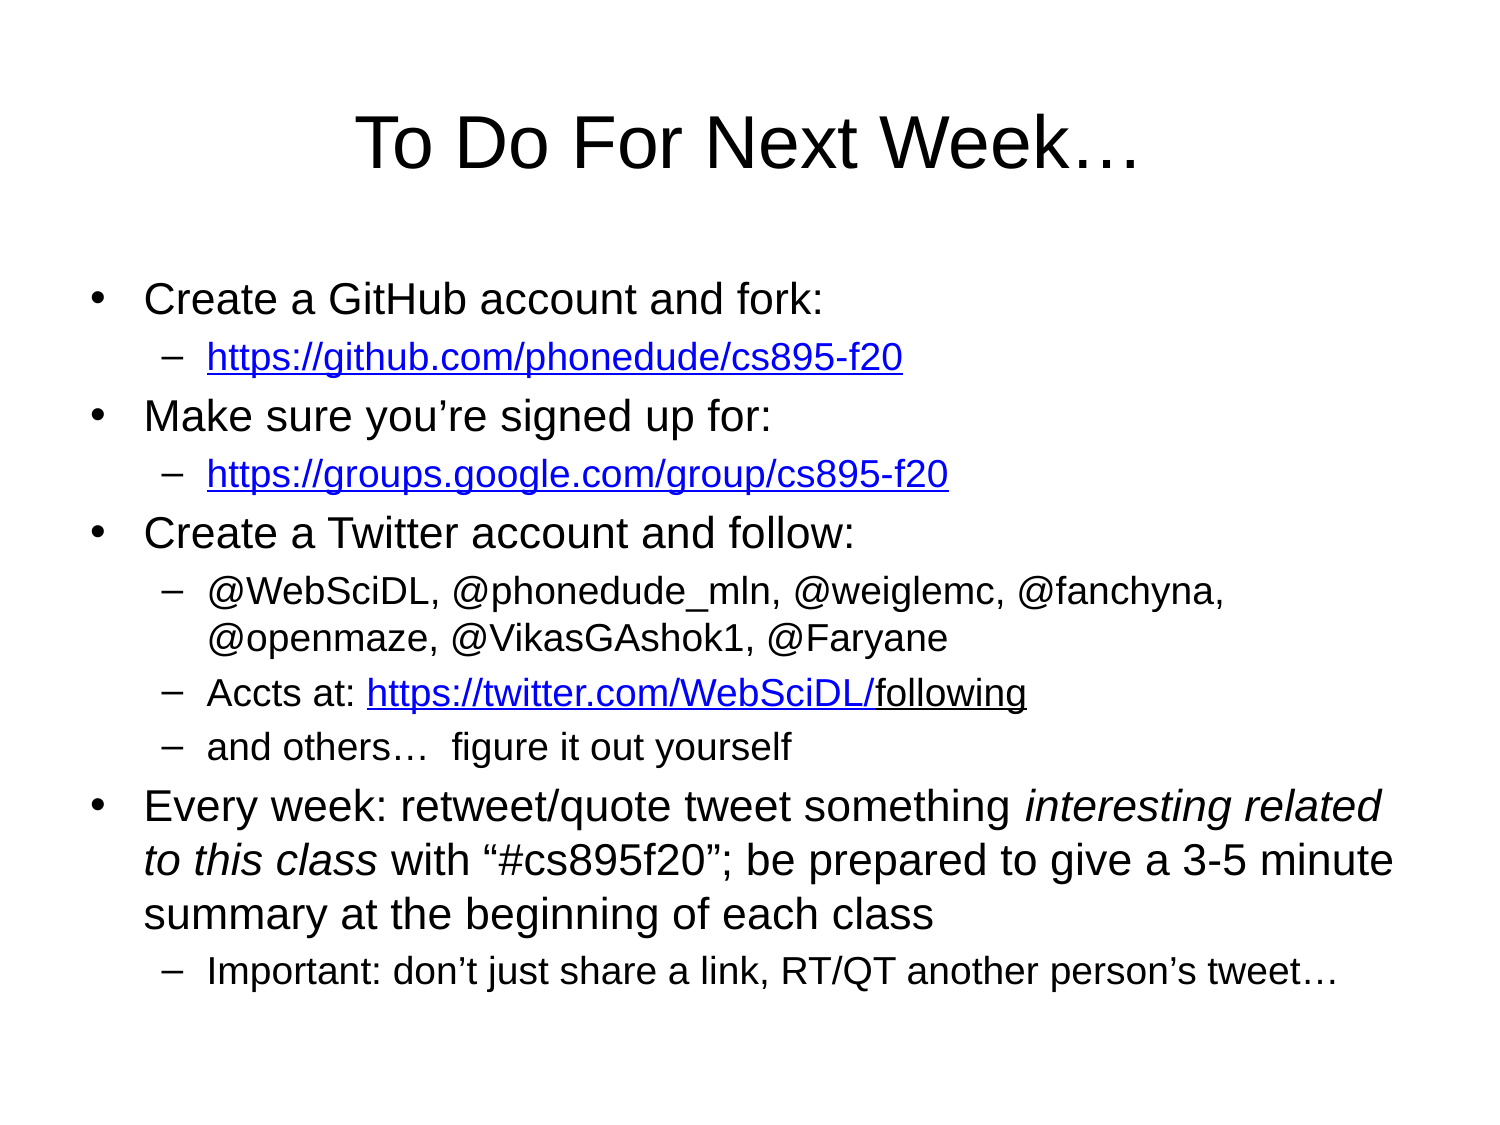

# To Do For Next Week…
Create a GitHub account and fork:
https://github.com/phonedude/cs895-f20
Make sure you’re signed up for:
https://groups.google.com/group/cs895-f20
Create a Twitter account and follow:
@WebSciDL, @phonedude_mln, @weiglemc, @fanchyna, @openmaze, @VikasGAshok1, @Faryane
Accts at: https://twitter.com/WebSciDL/following
and others…  figure it out yourself
Every week: retweet/quote tweet something interesting related to this class with “#cs895f20”; be prepared to give a 3-5 minute summary at the beginning of each class
Important: don’t just share a link, RT/QT another person’s tweet…